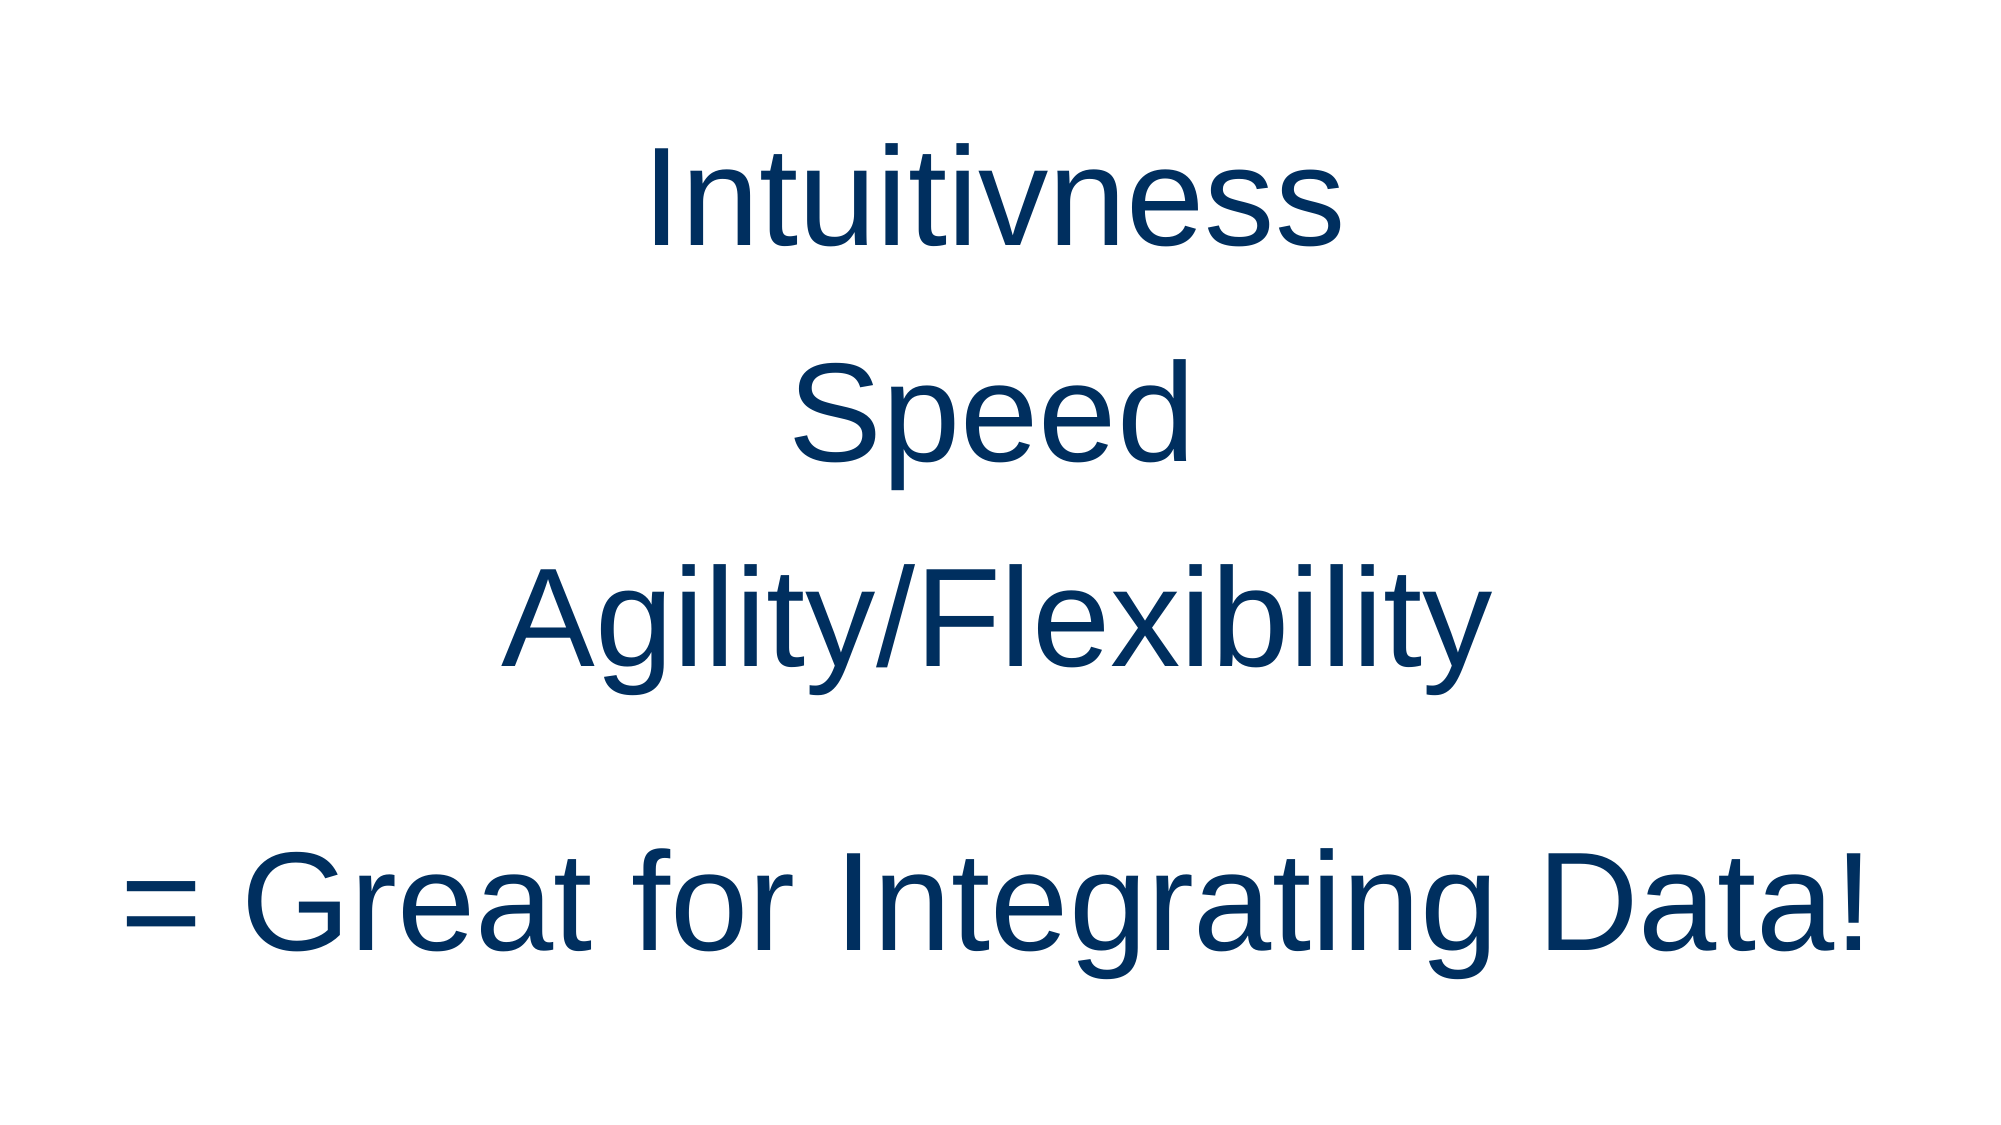

Intuitivness
Speed
Agility/Flexibility
= Great for Integrating Data!